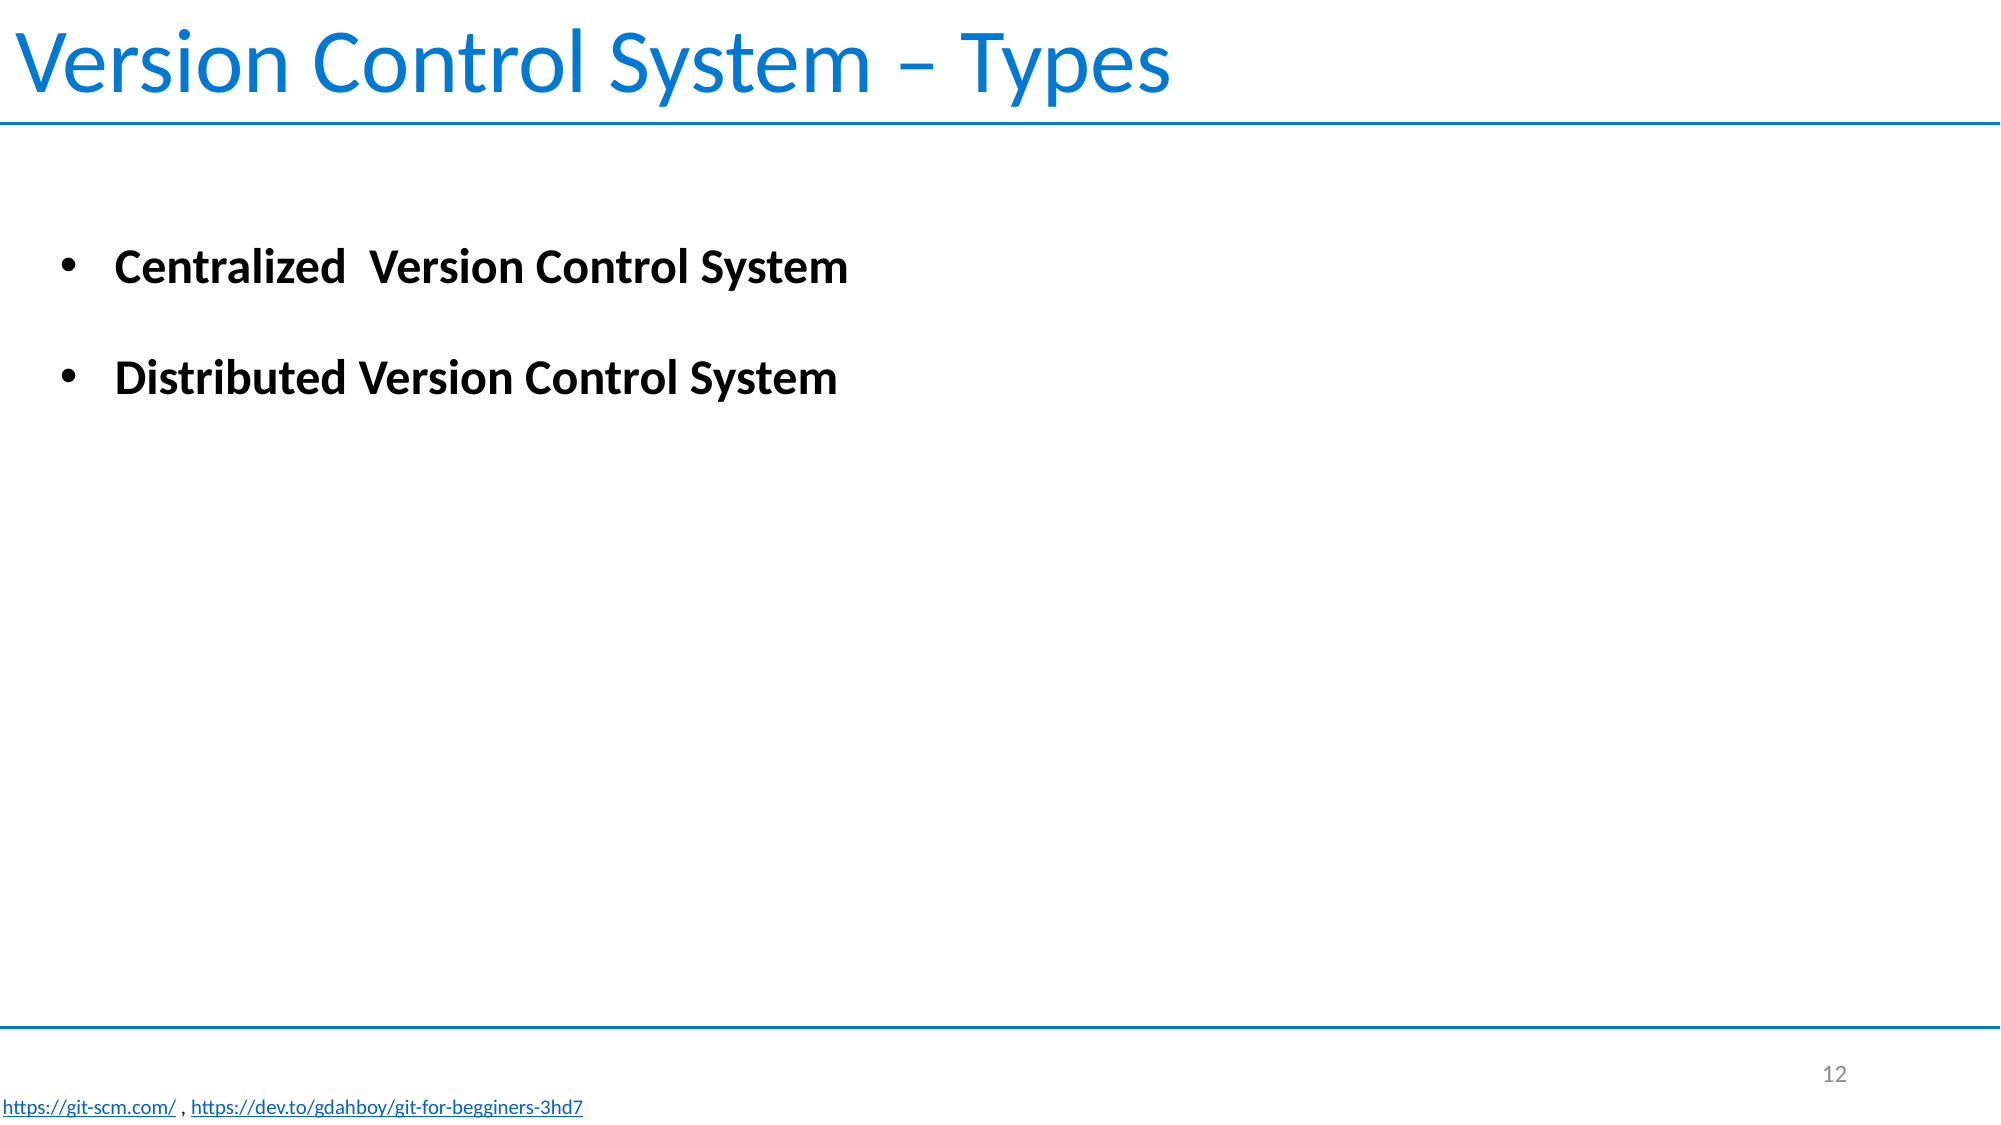

Version Control System – Types

Centralized  Version Control System
Distributed Version Control System

12
https://git-scm.com/ , https://dev.to/gdahboy/git-for-begginers-3hd7